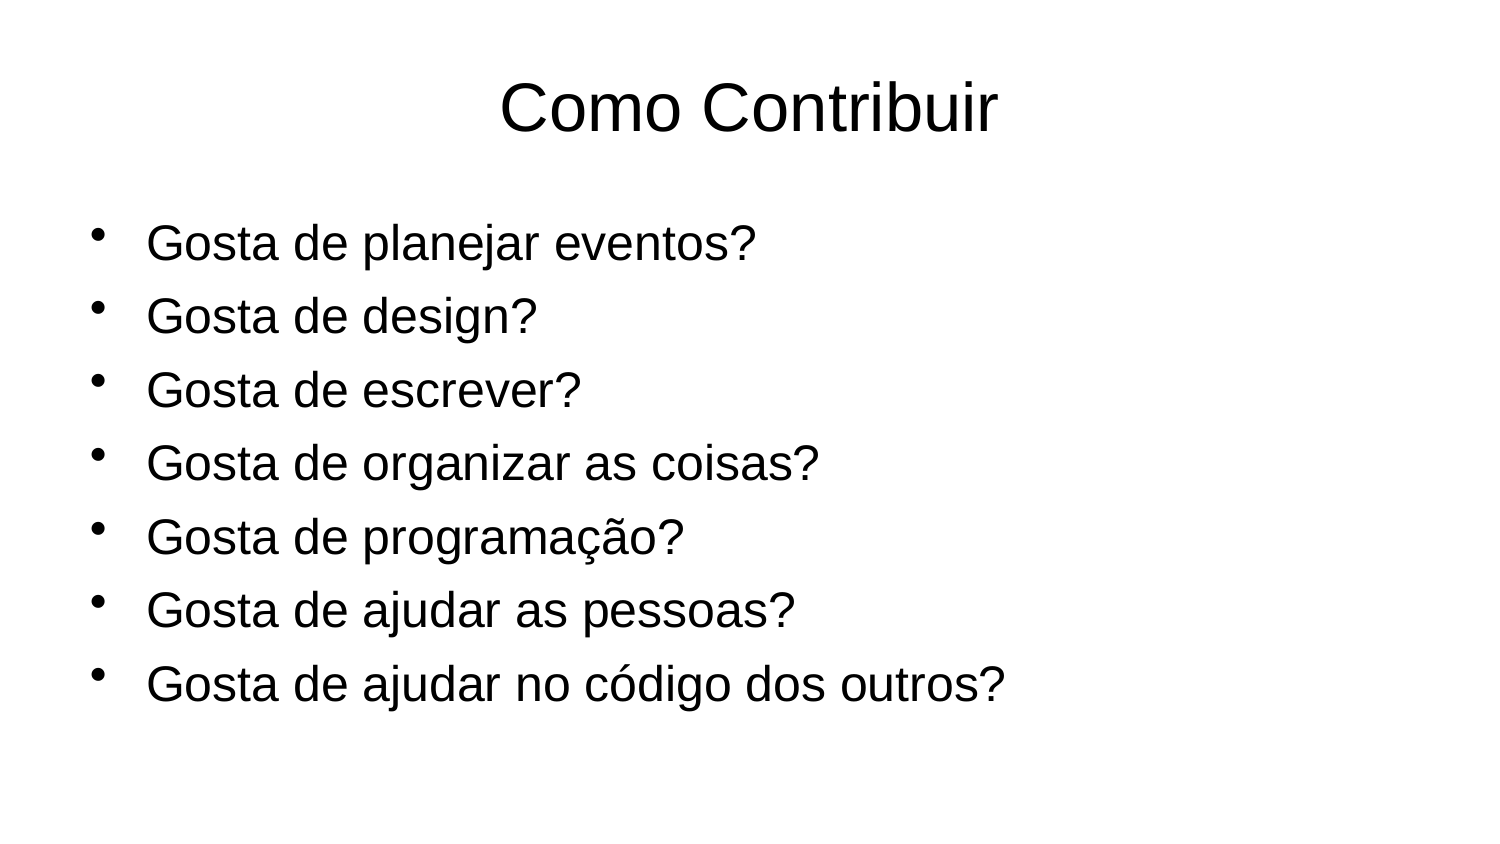

# Como Contribuir
Gosta de planejar eventos?
Gosta de design?
Gosta de escrever?
Gosta de organizar as coisas?
Gosta de programação?
Gosta de ajudar as pessoas?
Gosta de ajudar no código dos outros?